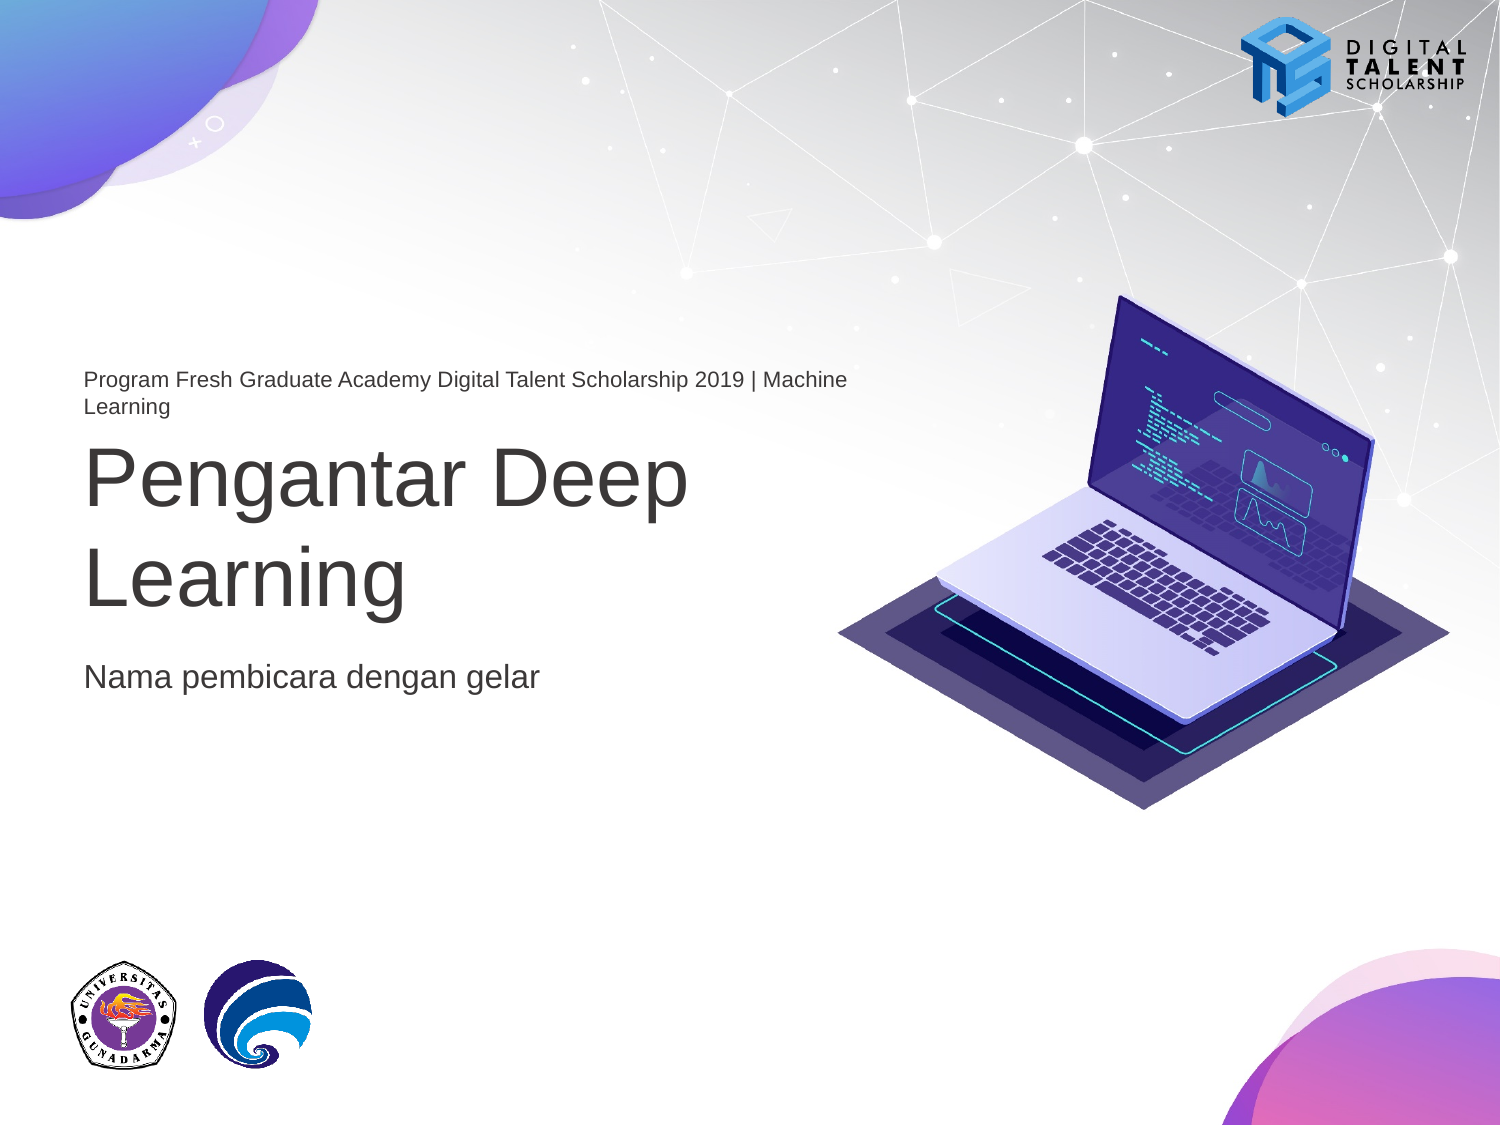

# Pengantar Deep Learning
Nama pembicara dengan gelar